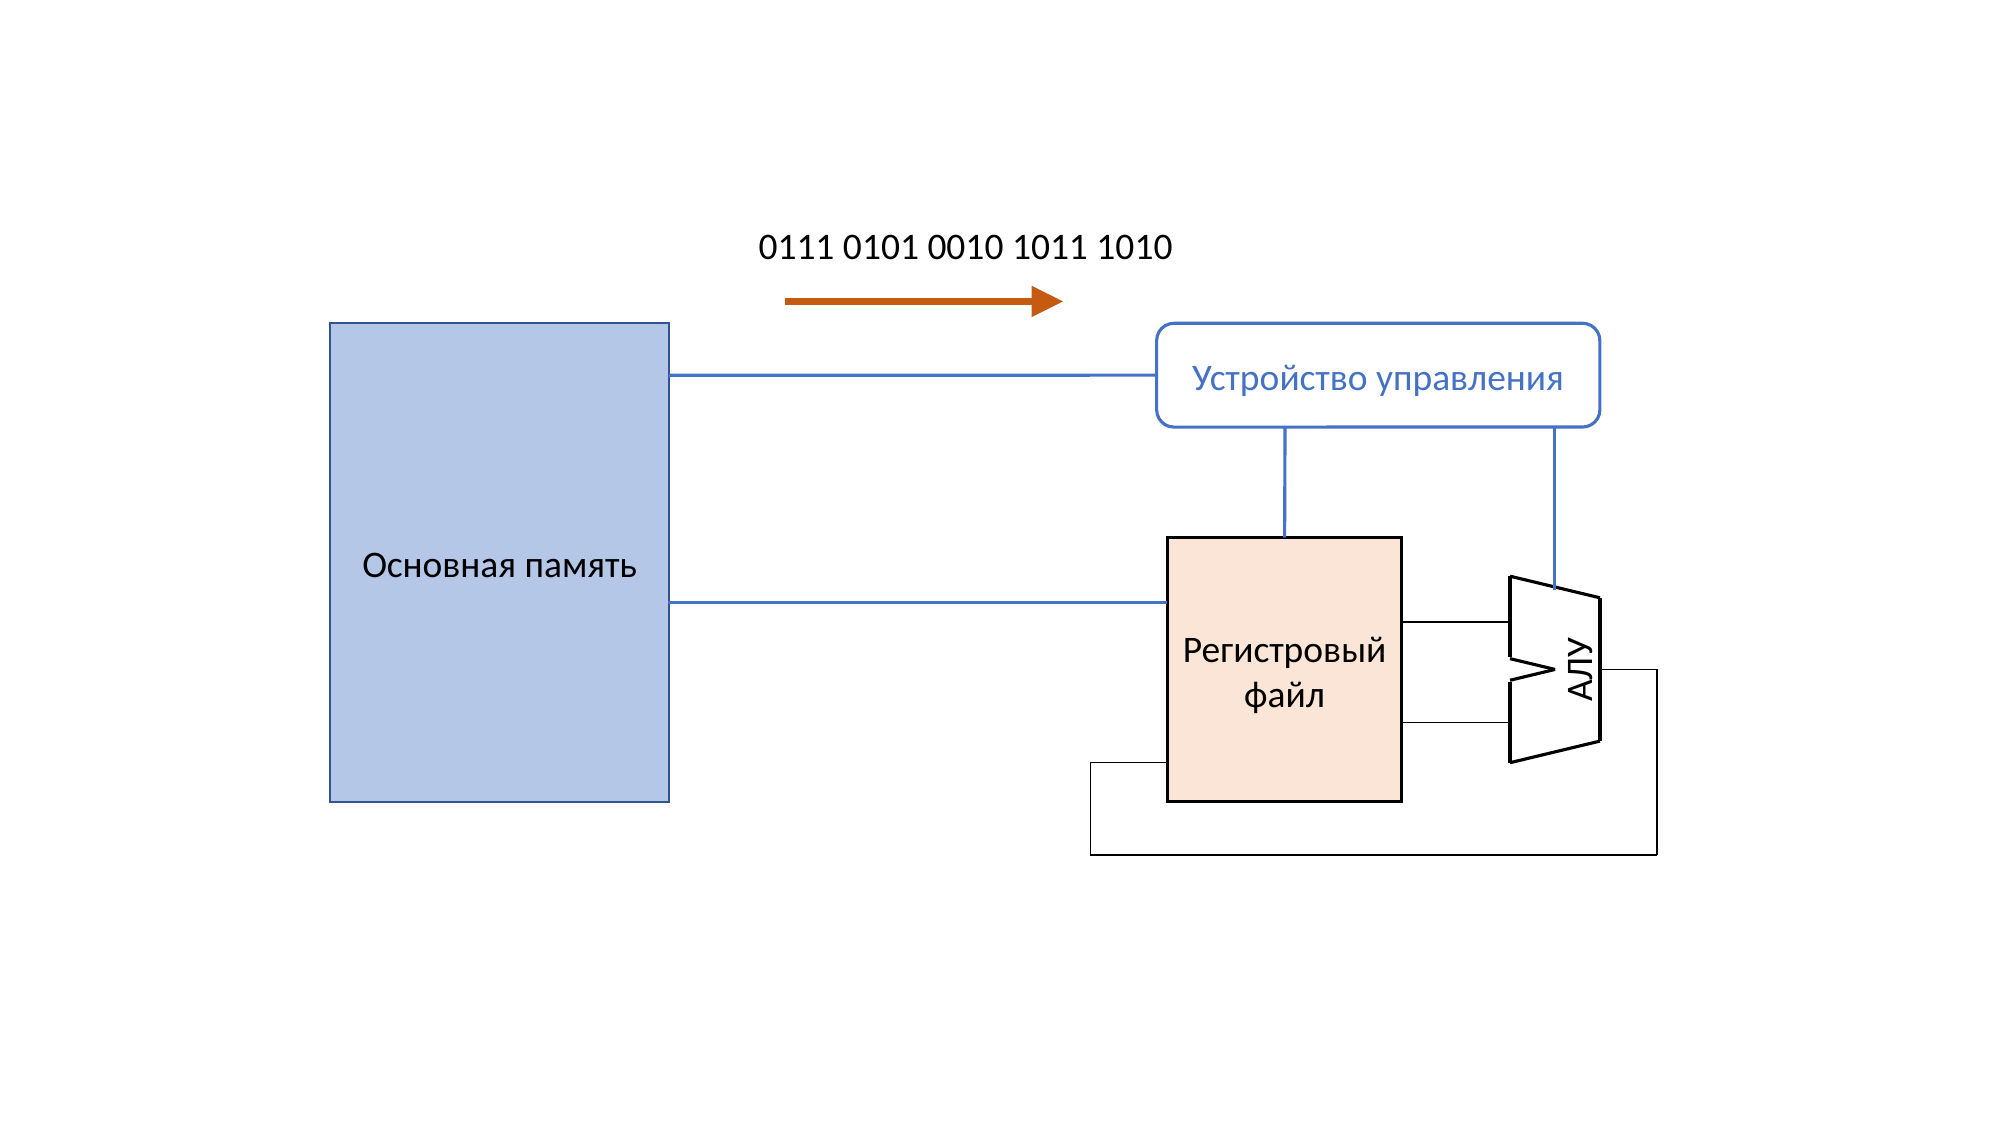

0111 0101 0010 1011 1010
Устройство управления
Основная память
Регистровый файл
АЛУ